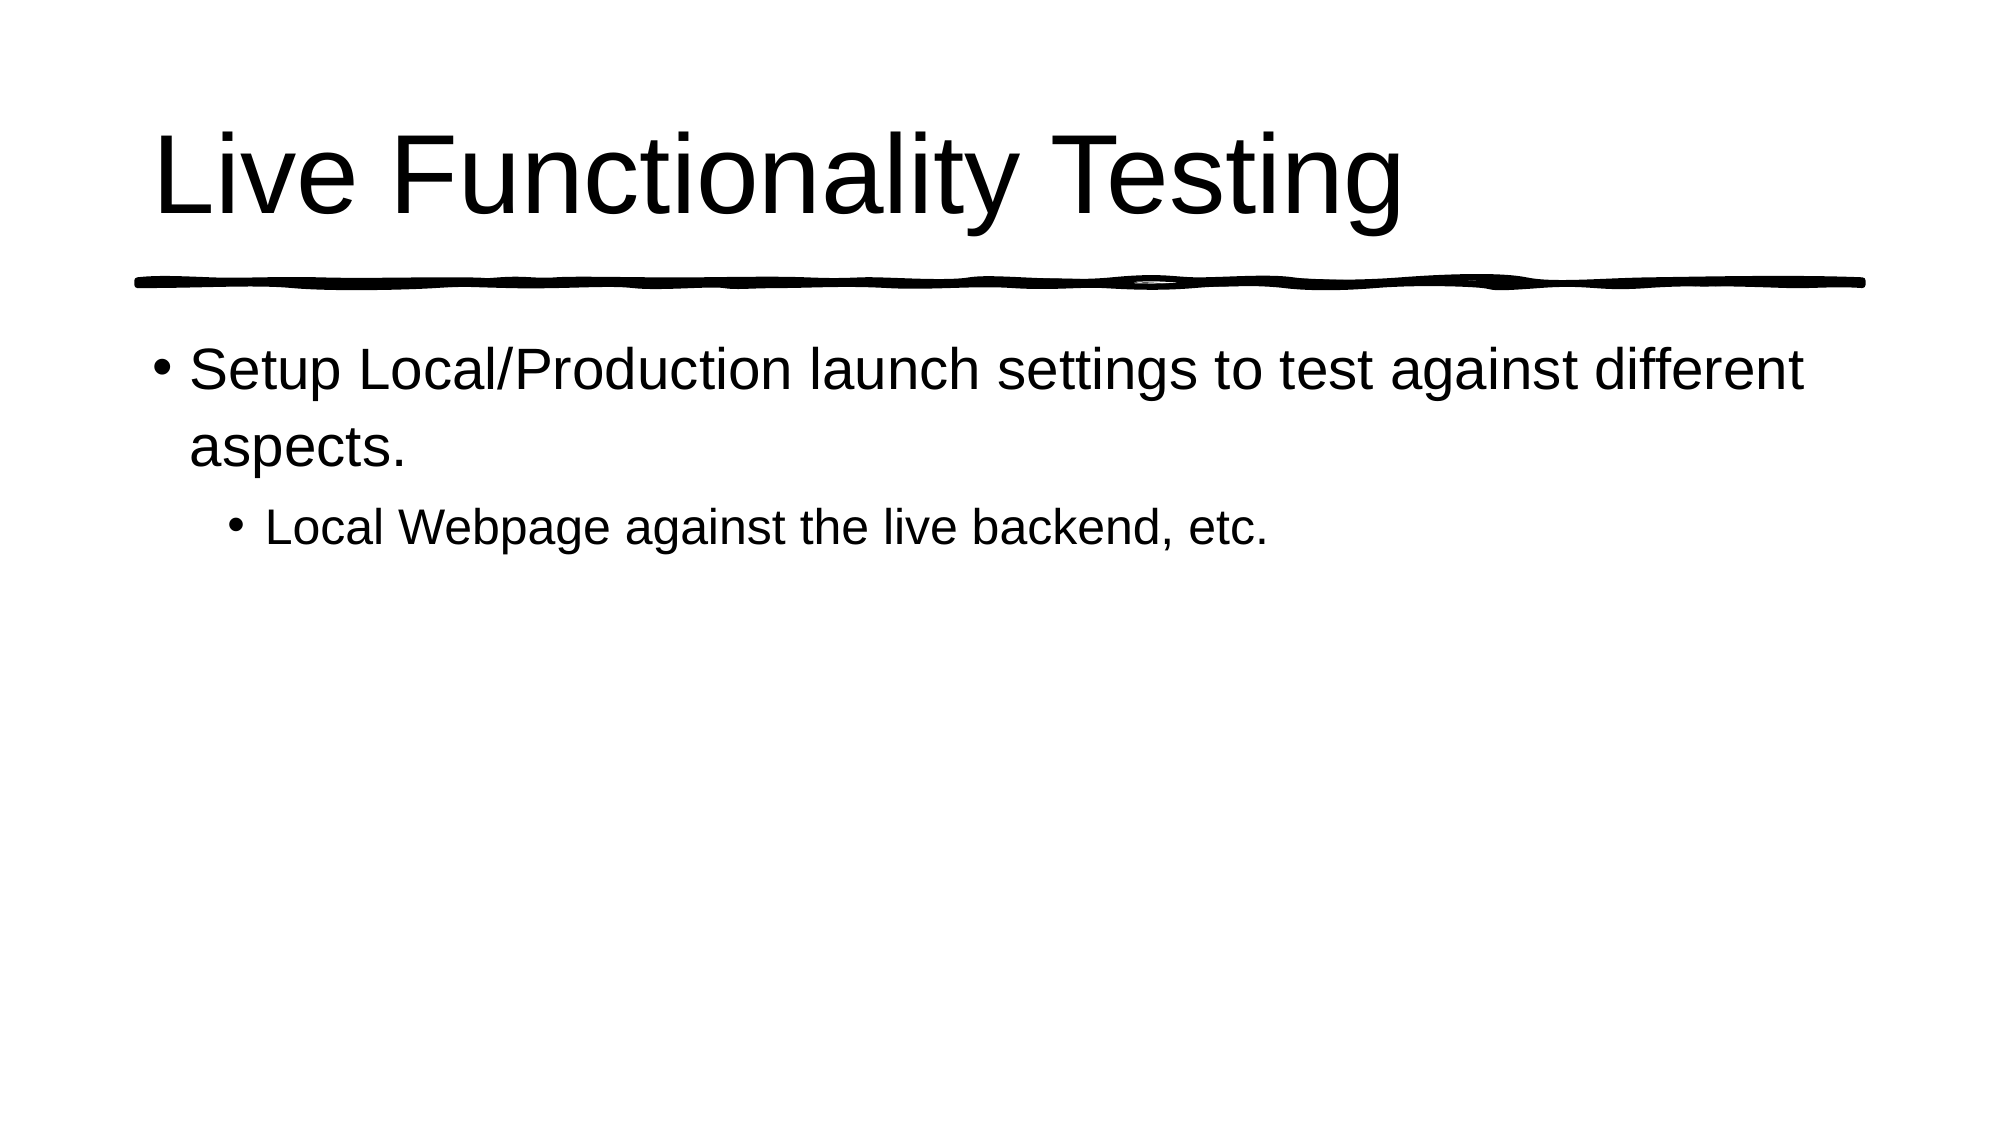

# Live Functionality Testing
Setup Local/Production launch settings to test against different aspects.
Local Webpage against the live backend, etc.